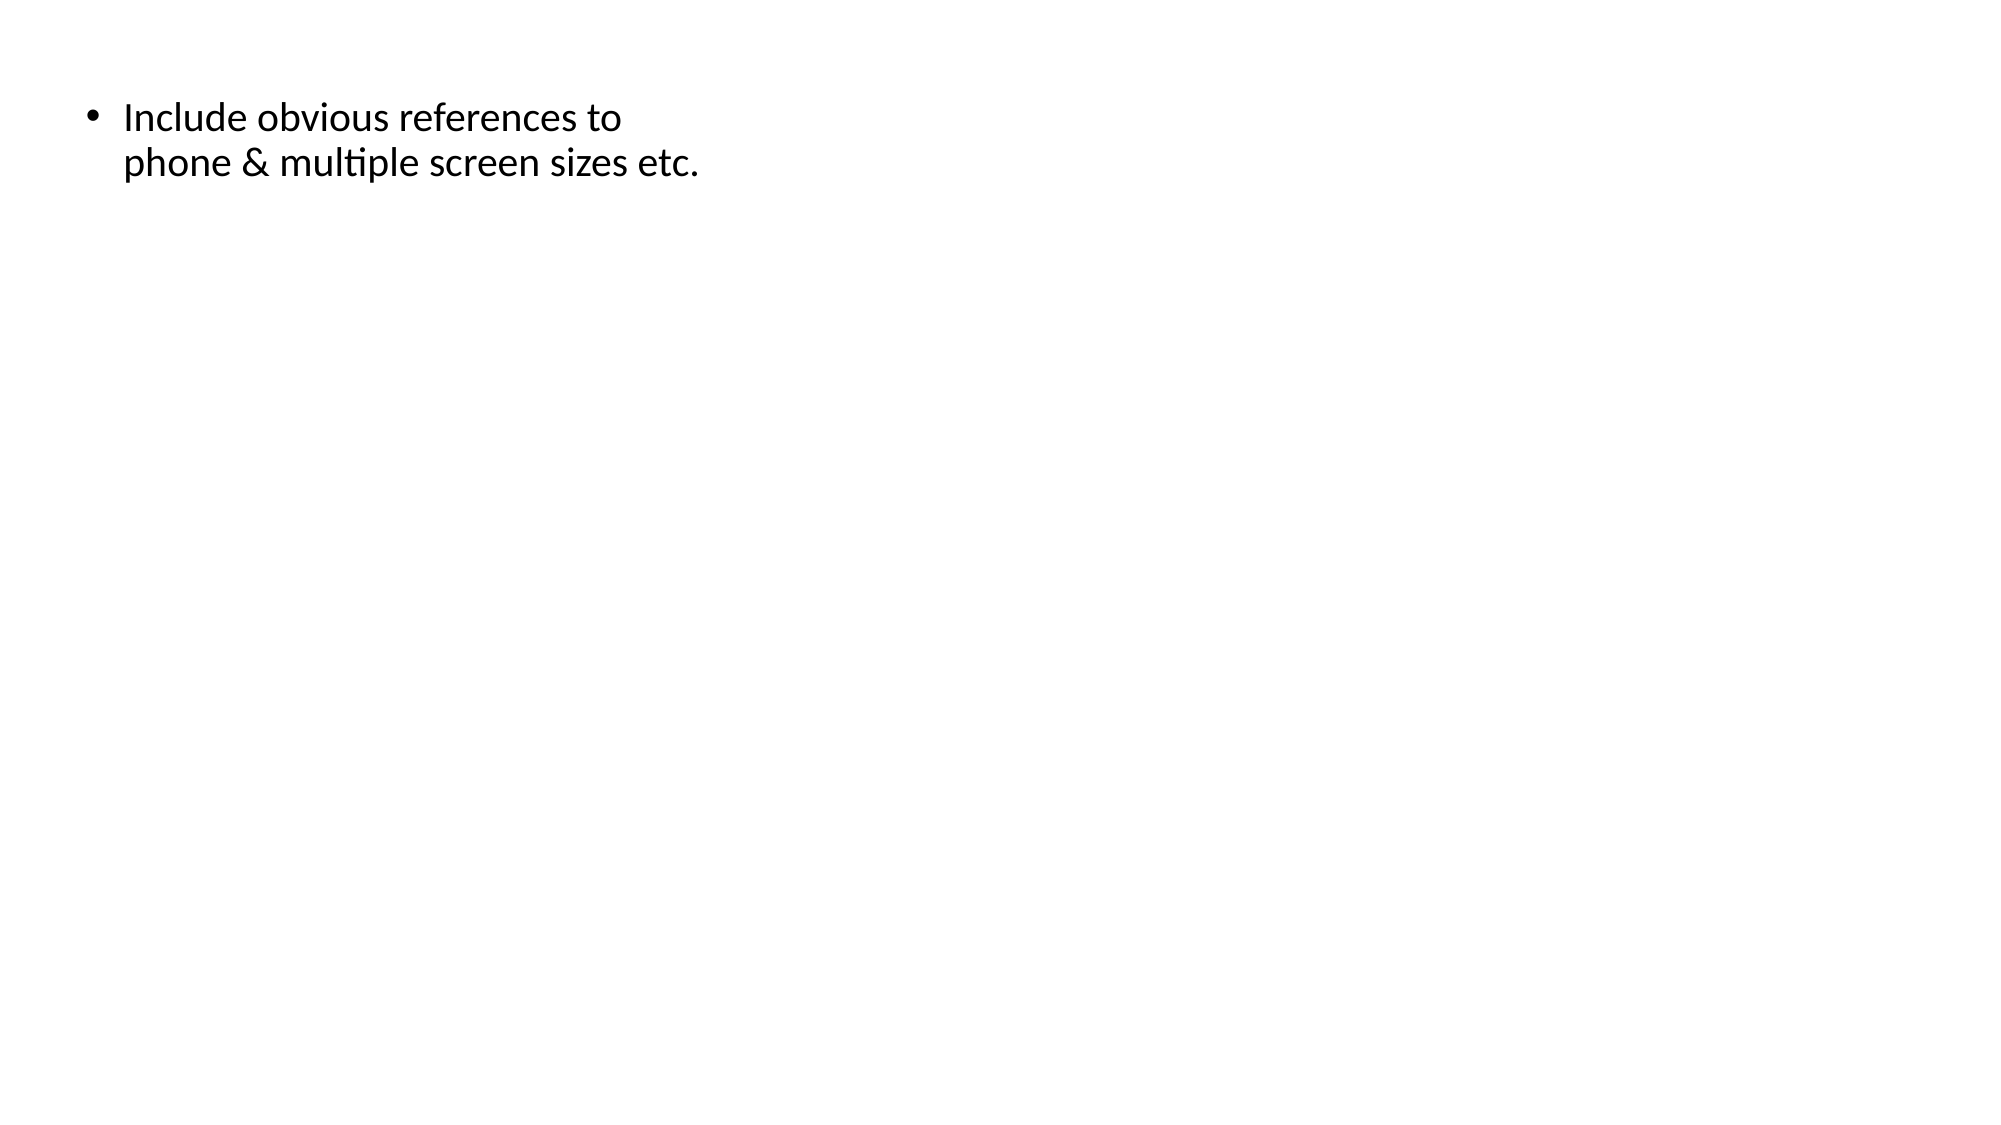

Include obvious references to phone & multiple screen sizes etc.